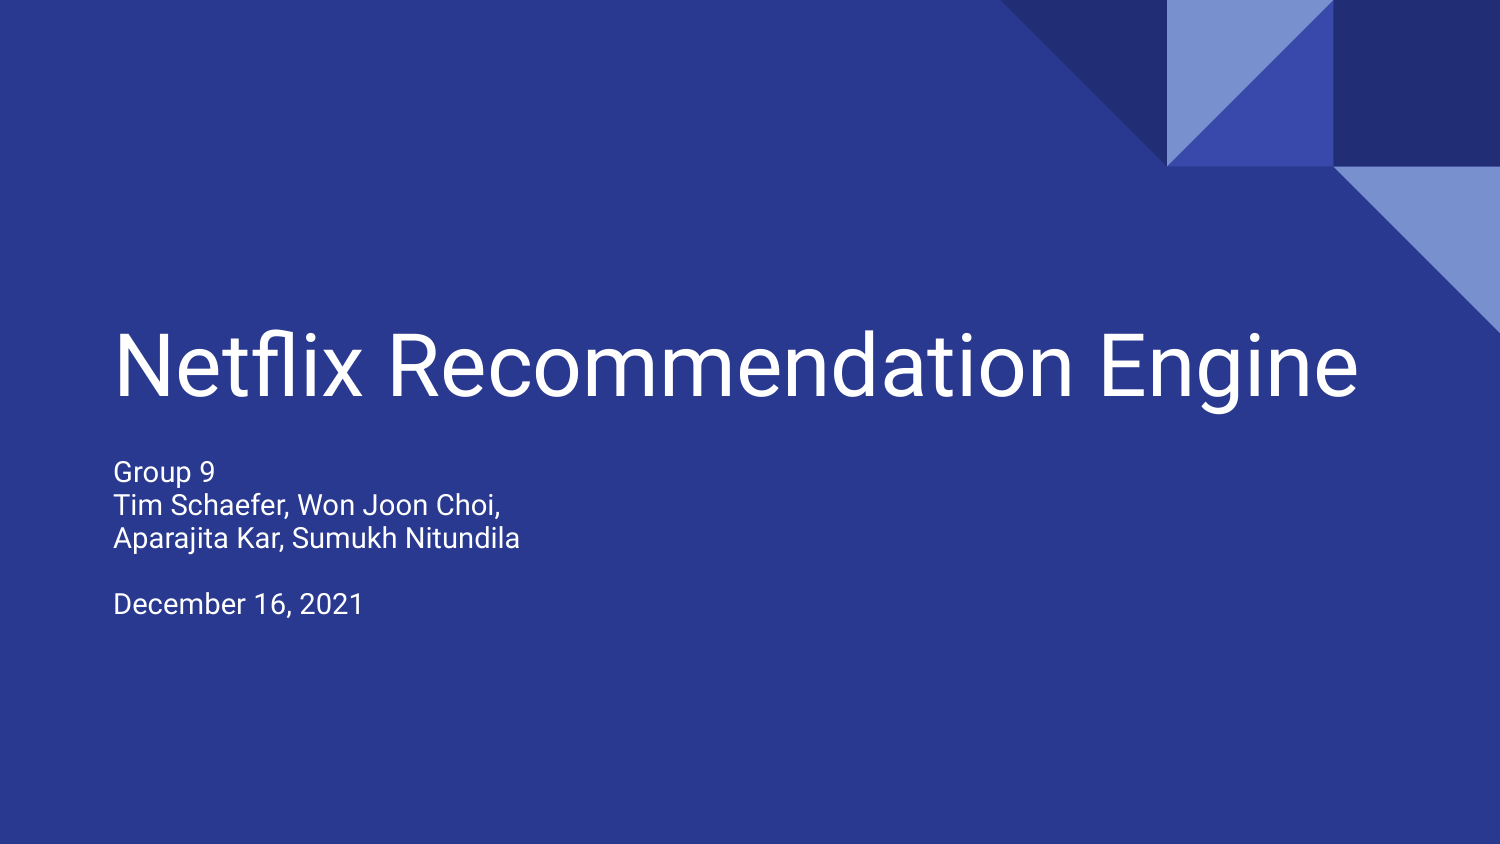

# Netflix Recommendation Engine
Group 9
Tim Schaefer, Won Joon Choi,
Aparajita Kar, Sumukh Nitundila

December 16, 2021